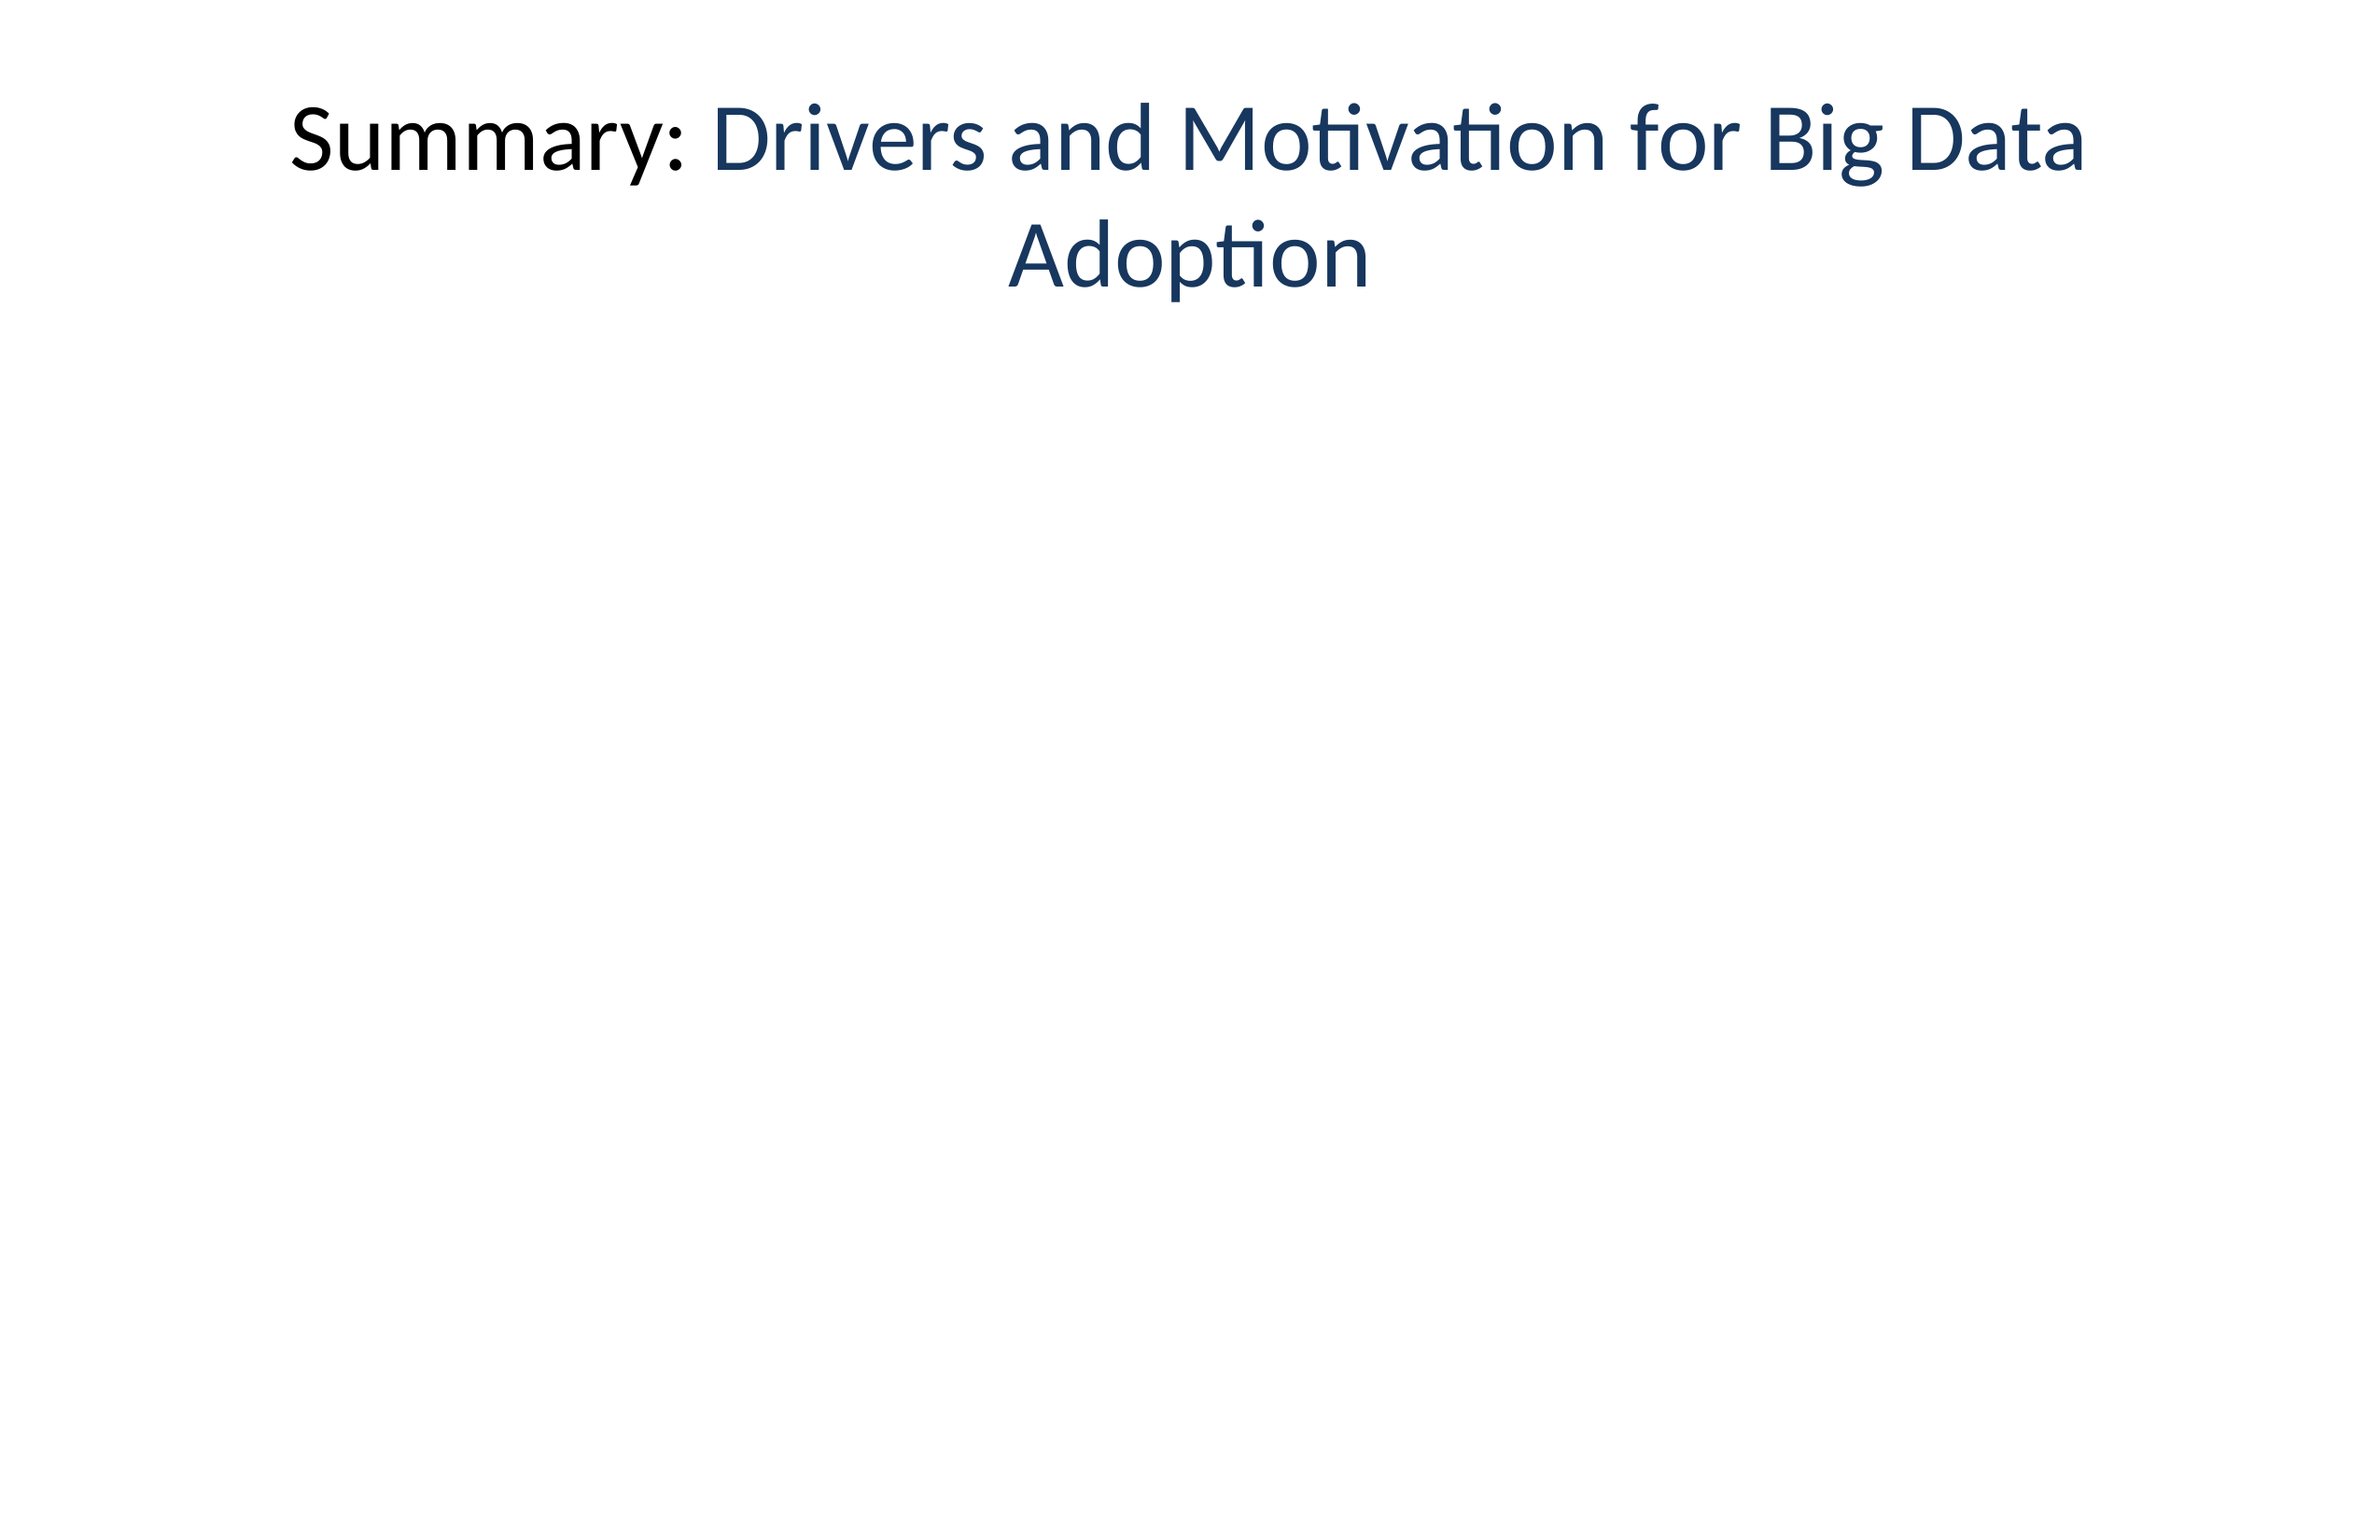

# Summary: Drivers and Motivation for Big Data Adoption